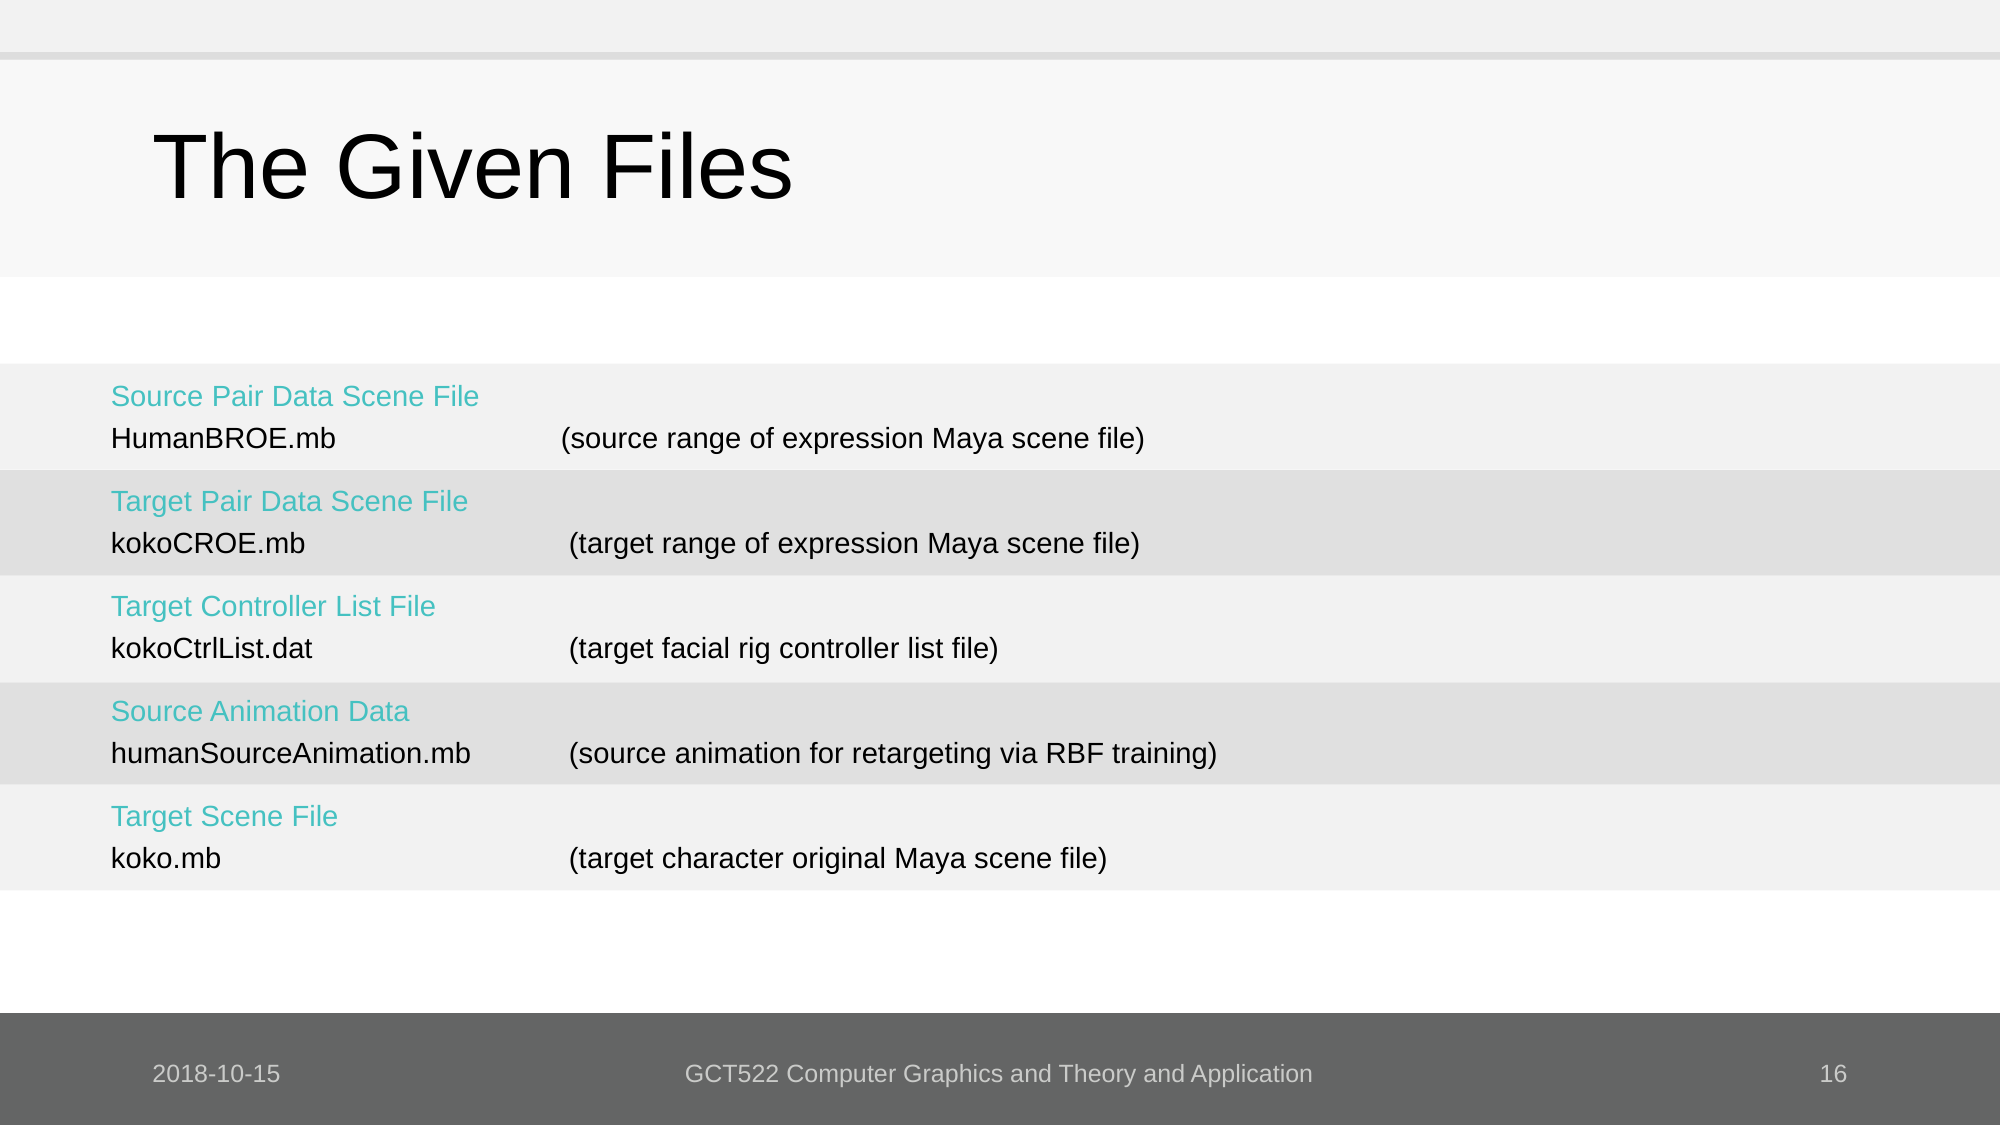

# The Given Files

Source Pair Data Scene File
HumanBROE.mb		(source range of expression Maya scene file)

Target Pair Data Scene File
kokoCROE.mb 		 (target range of expression Maya scene file)

Target Controller List File
kokoCtrlList.dat		 (target facial rig controller list file)

Source Animation Data
humanSourceAnimation.mb 	 (source animation for retargeting via RBF training)

Target Scene File
koko.mb			 (target character original Maya scene file)

2018-10-15
GCT522 Computer Graphics and Theory and Application
16